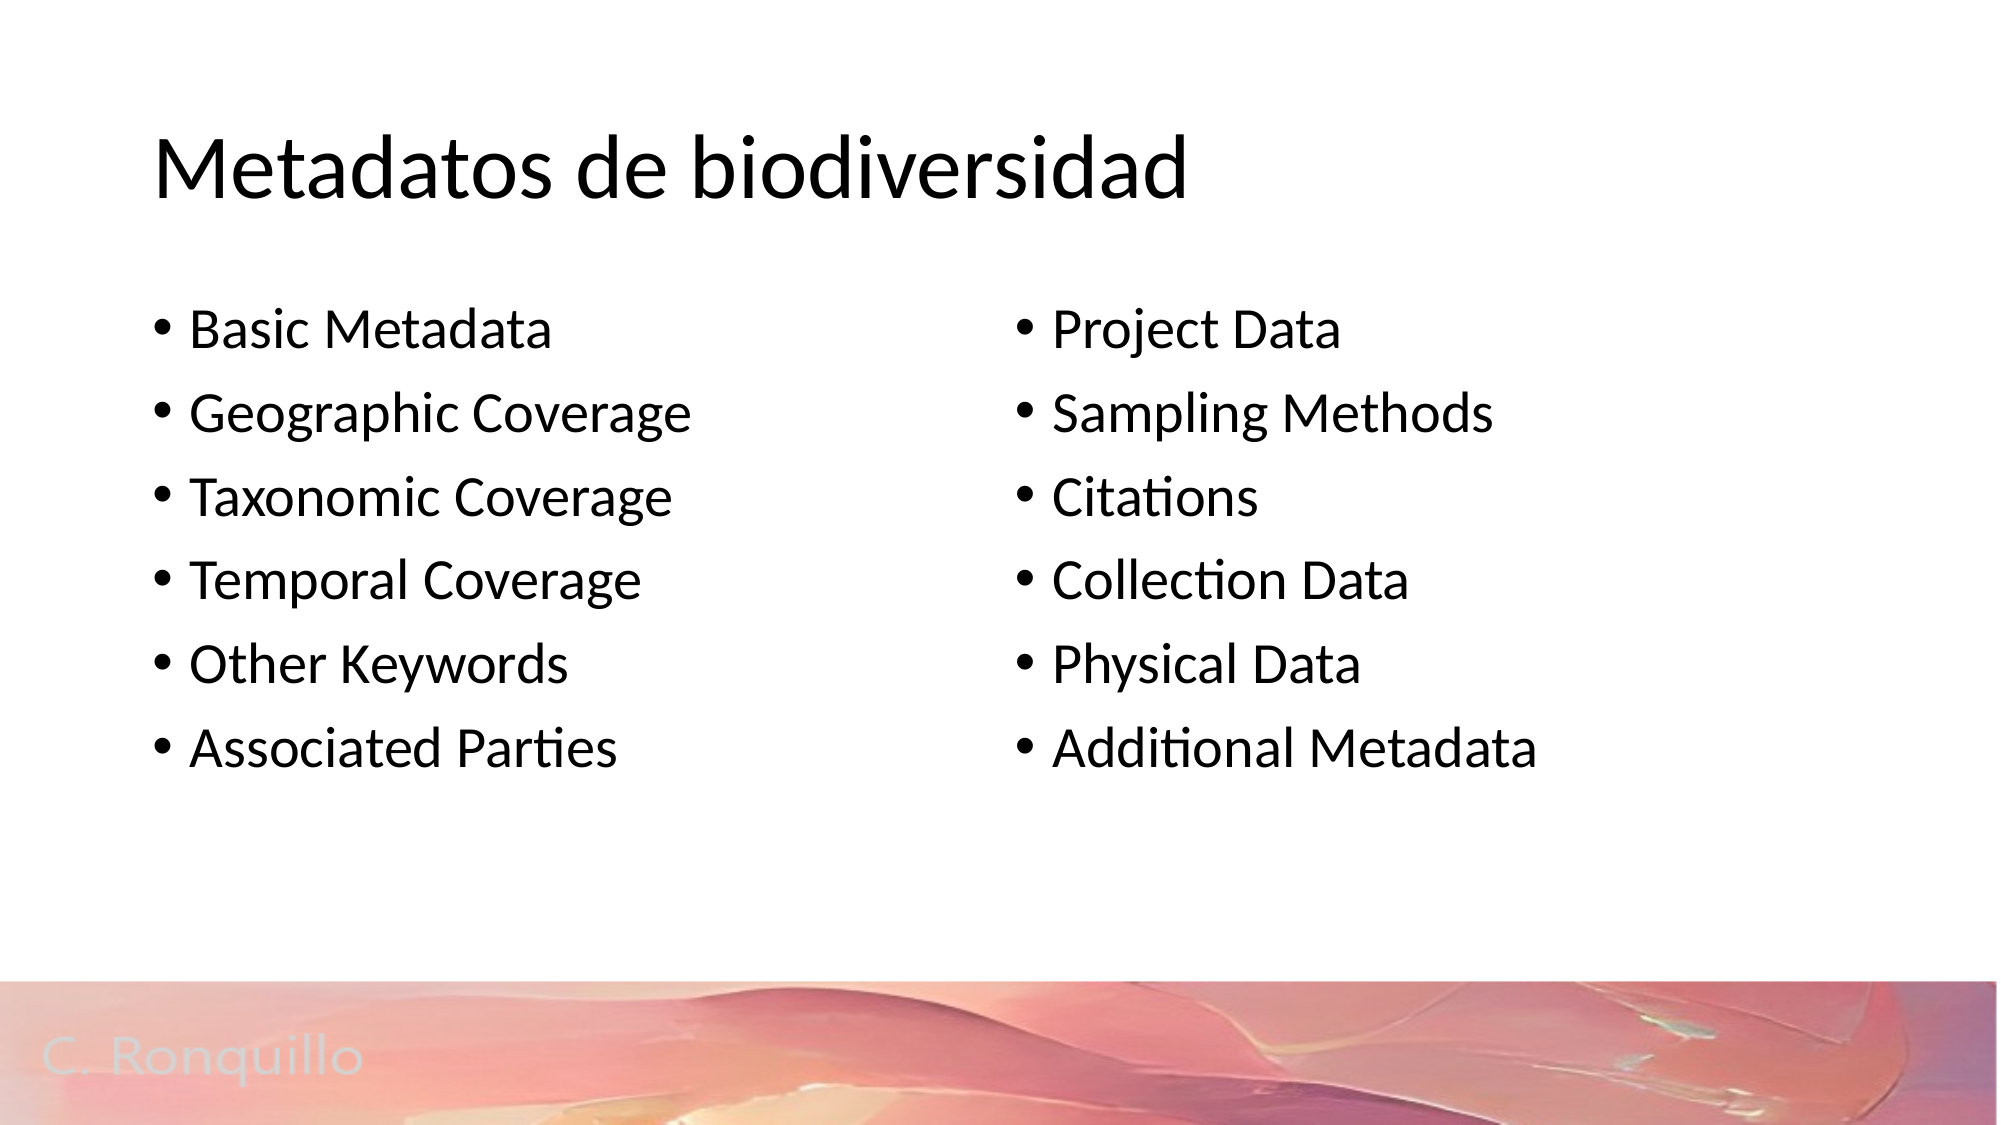

# Metadatos de biodiversidad
Basic Metadata
Geographic Coverage
Taxonomic Coverage
Temporal Coverage
Other Keywords
Associated Parties
Project Data
Sampling Methods
Citations
Collection Data
Physical Data
Additional Metadata